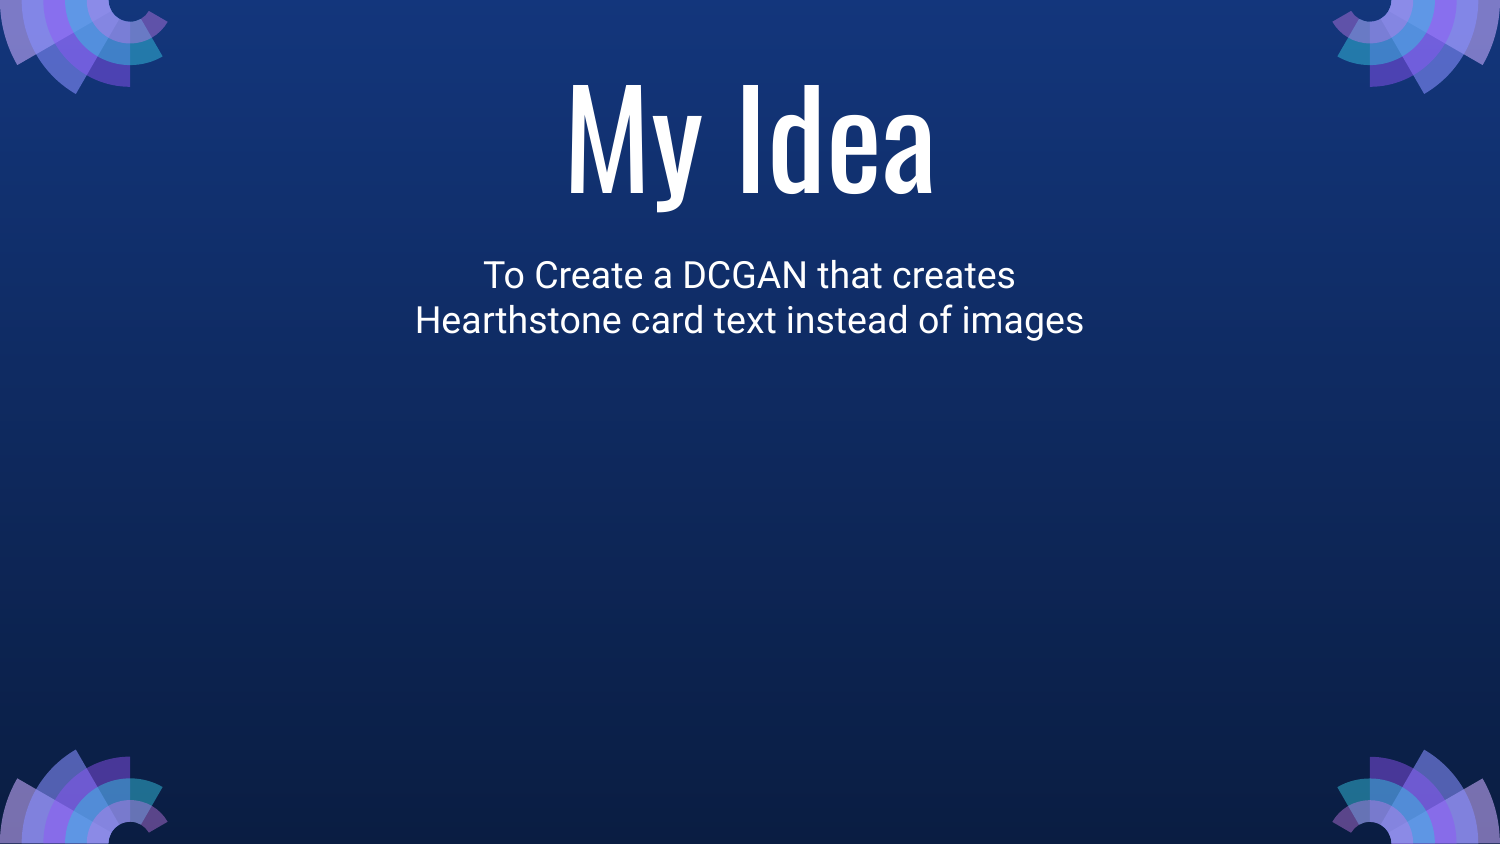

My Idea
To Create a DCGAN that creates Hearthstone card text instead of images